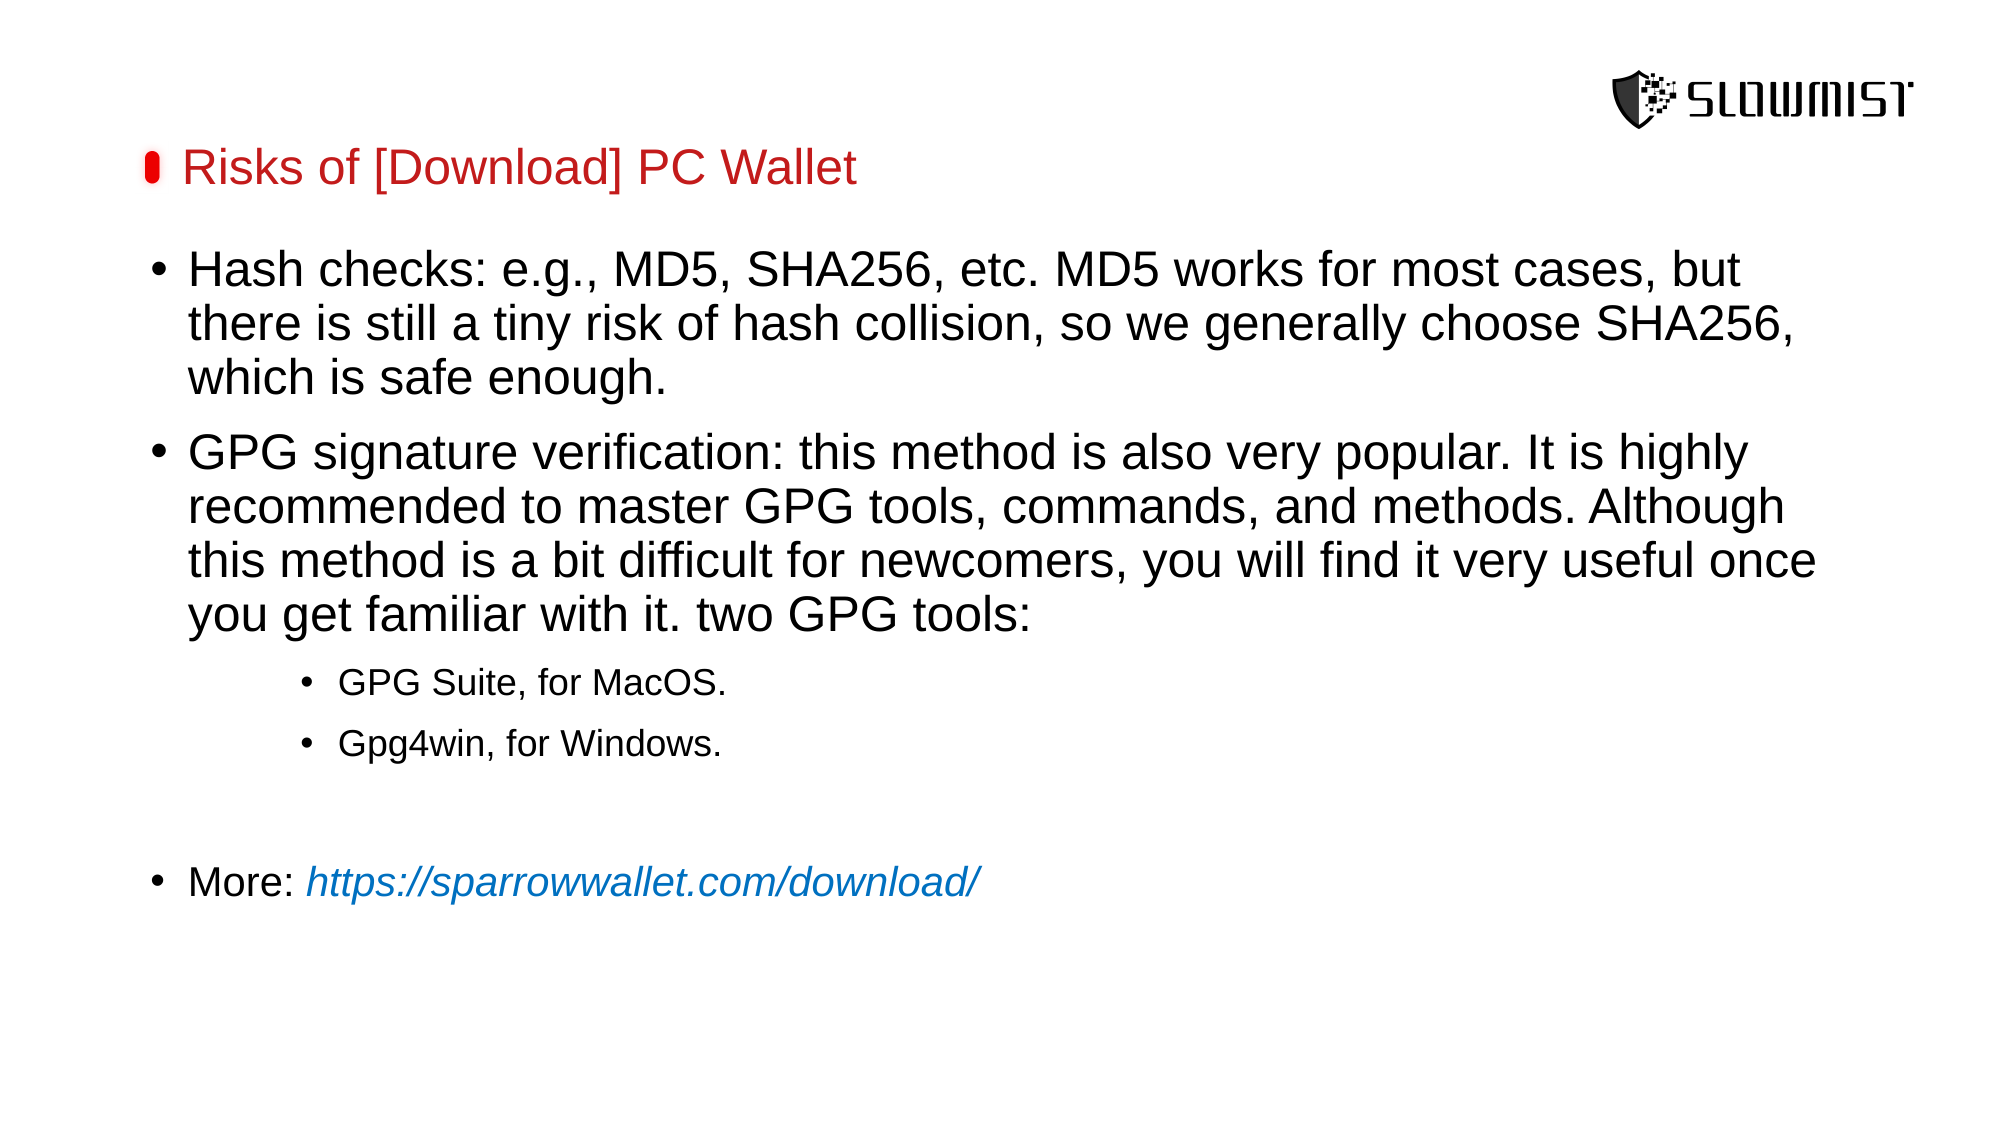

Risks of [Download] PC Wallet
Hash checks: e.g., MD5, SHA256, etc. MD5 works for most cases, but there is still a tiny risk of hash collision, so we generally choose SHA256, which is safe enough.
GPG signature verification: this method is also very popular. It is highly recommended to master GPG tools, commands, and methods. Although this method is a bit difficult for newcomers, you will find it very useful once you get familiar with it. two GPG tools:
GPG Suite, for MacOS.
Gpg4win, for Windows.

More: https://sparrowwallet.com/download/